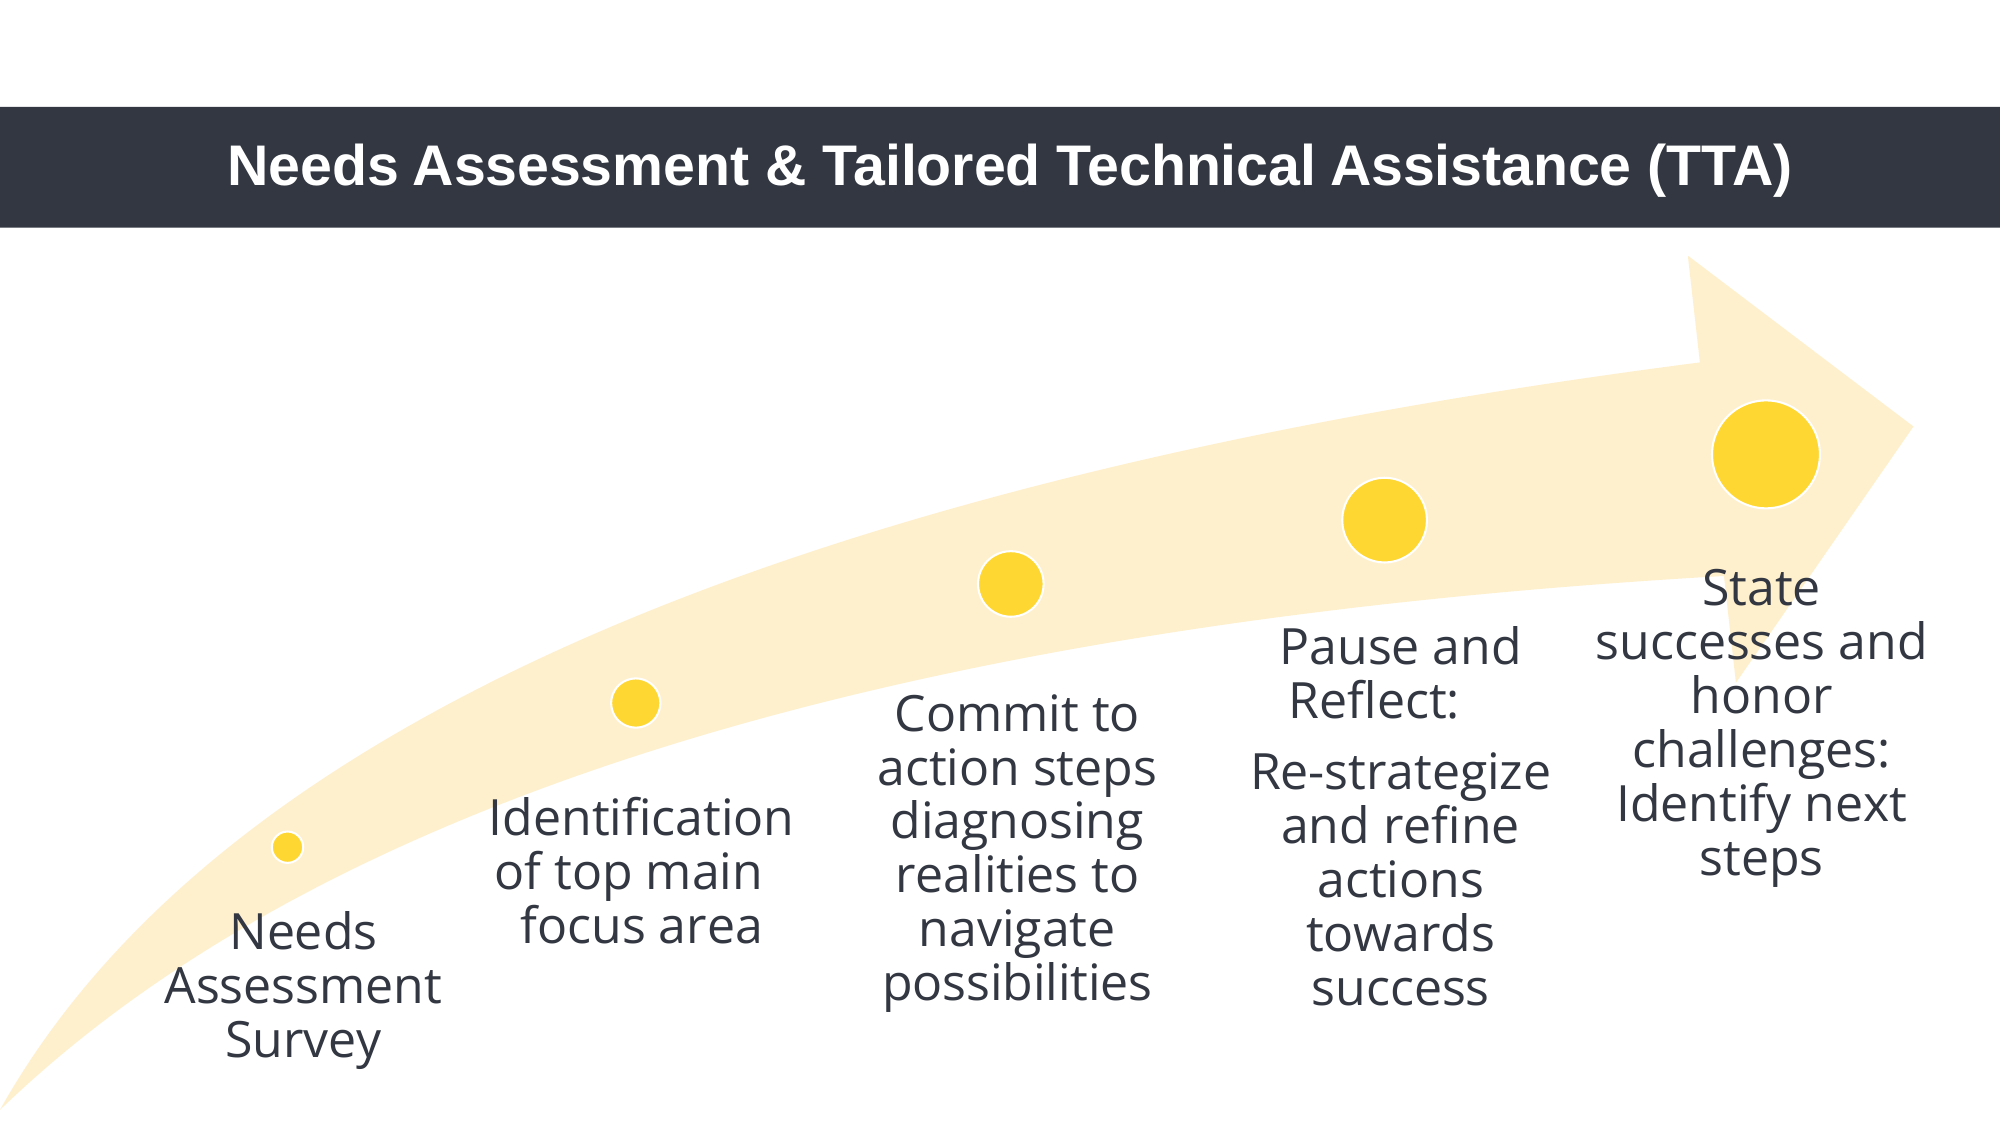

# Needs Assessment & Tailored Technical Assistance (TTA)

Needs Assessment Survey
Identification of top main   focus area
Commit to action steps diagnosing realities to navigate possibilities
Pause and Reflect:
Re-strategize and refine actions towards success
State successes and honor challenges: Identify next steps